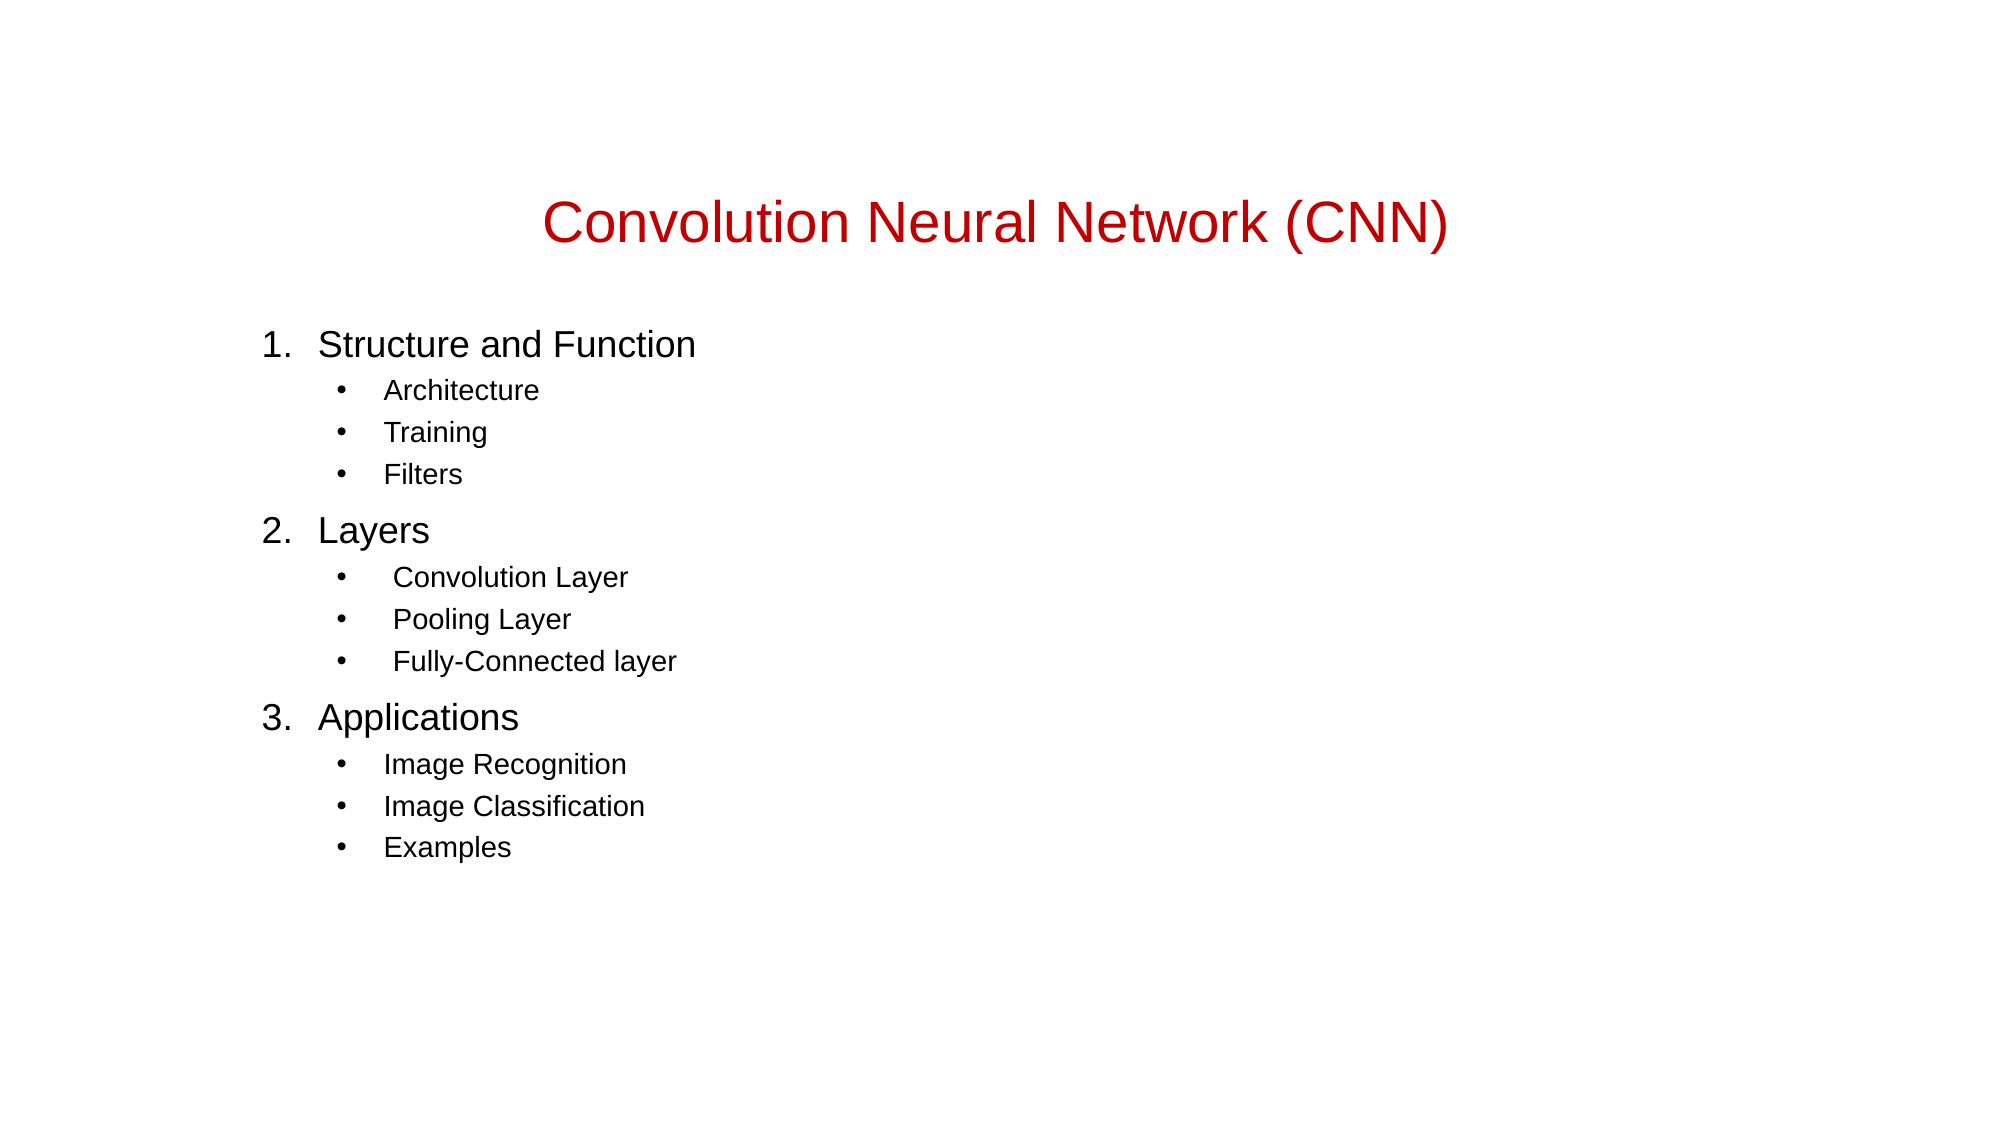

# Convolution Neural Network (CNN)
Structure and Function
Architecture
Training
Filters
Layers
Convolution Layer
Pooling Layer
Fully-Connected layer
Applications
Image Recognition
Image Classification
Examples